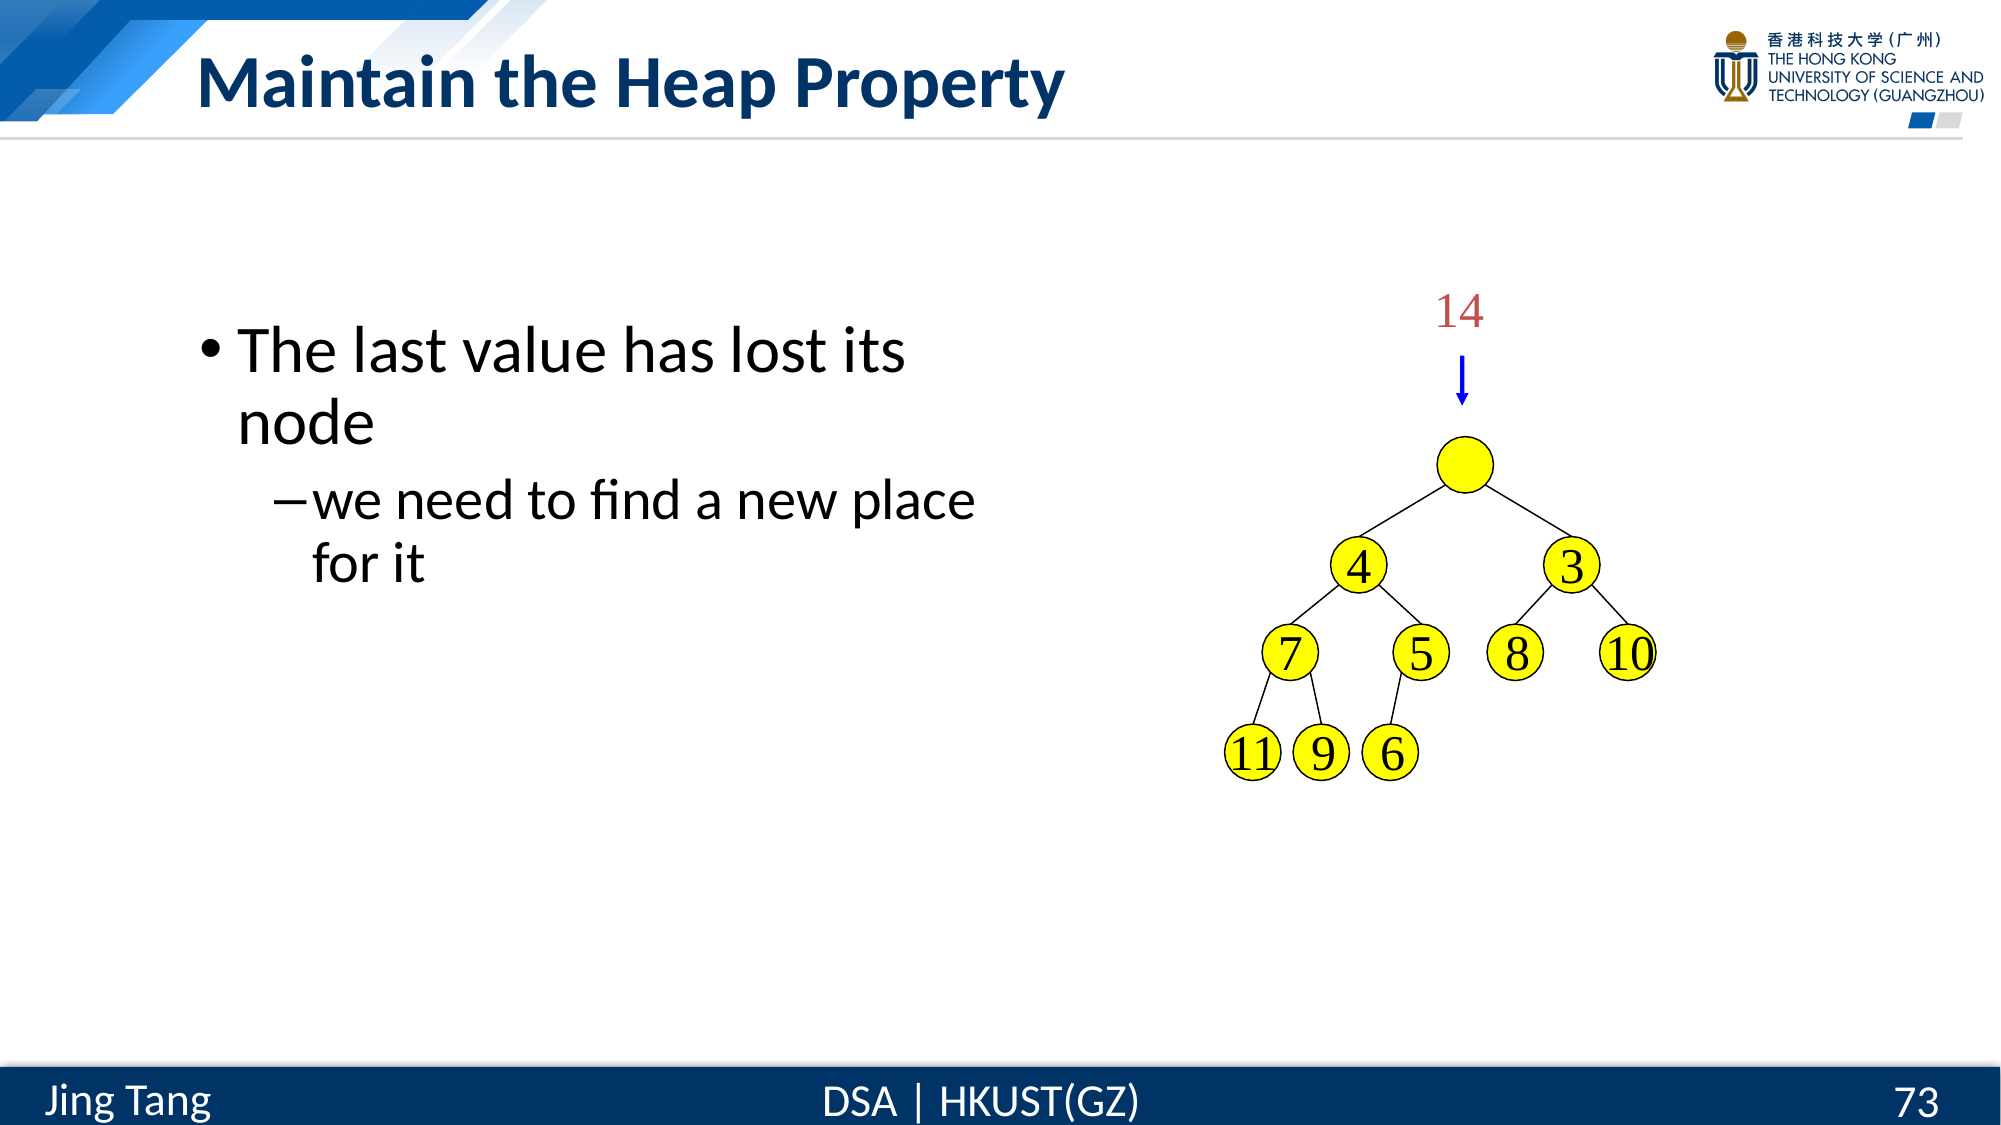

# Maintain the Heap Property
14
The last value has lost its node
we need to find a new place for it

4
3

7
5	8	10

11	9	6

73